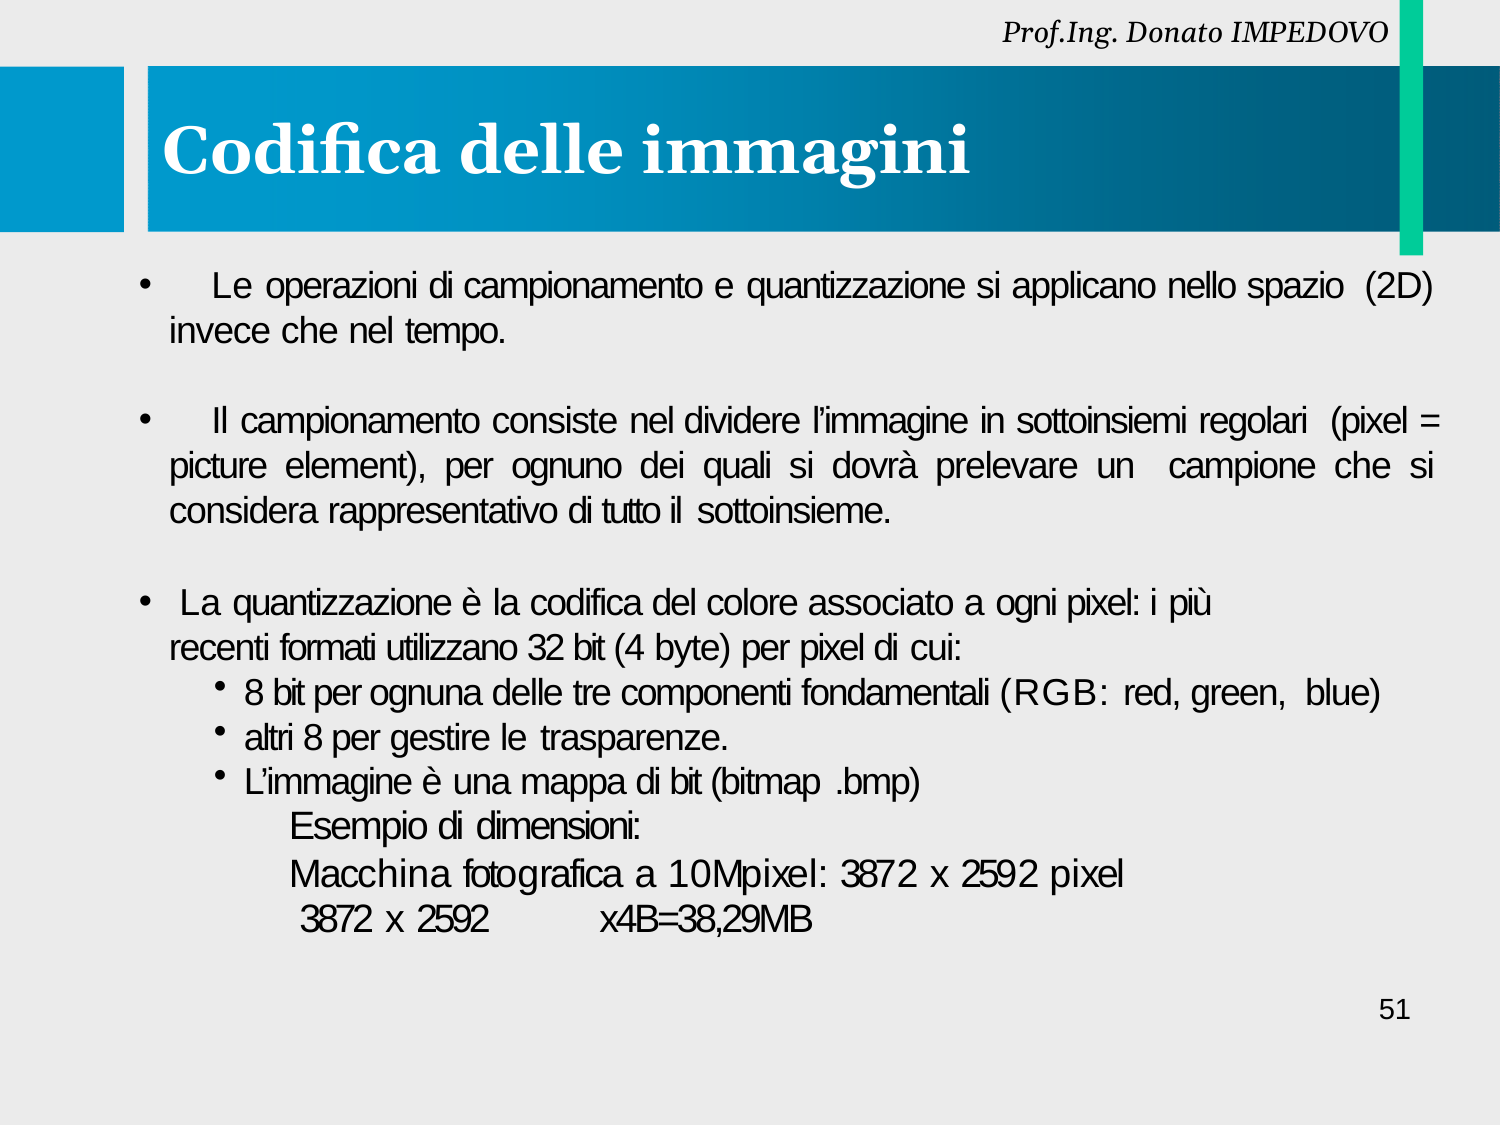

Prof.Ing. Donato IMPEDOVO
# Codifica delle immagini

	Le operazioni di campionamento e quantizzazione si applicano nello spazio  (2D) invece che nel tempo.
	Il campionamento consiste nel dividere l’immagine in sottoinsiemi regolari  (pixel = picture element), per ognuno dei quali si dovrà prelevare un  campione che si considera rappresentativo di tutto il sottoinsieme.

La quantizzazione è la codifica del colore associato a ogni pixel: i più
recenti formati utilizzano 32 bit (4 byte) per pixel di cui:
8 bit per ognuna delle tre componenti fondamentali (RGB: red, green,  blue)
altri 8 per gestire le trasparenze.
L’immagine è una mappa di bit (bitmap .bmp)
Esempio di dimensioni:
Macchina fotografica a 10Mpixel: 3872 x 2592	pixel  3872 x 2592	x4B=38,29MB

51